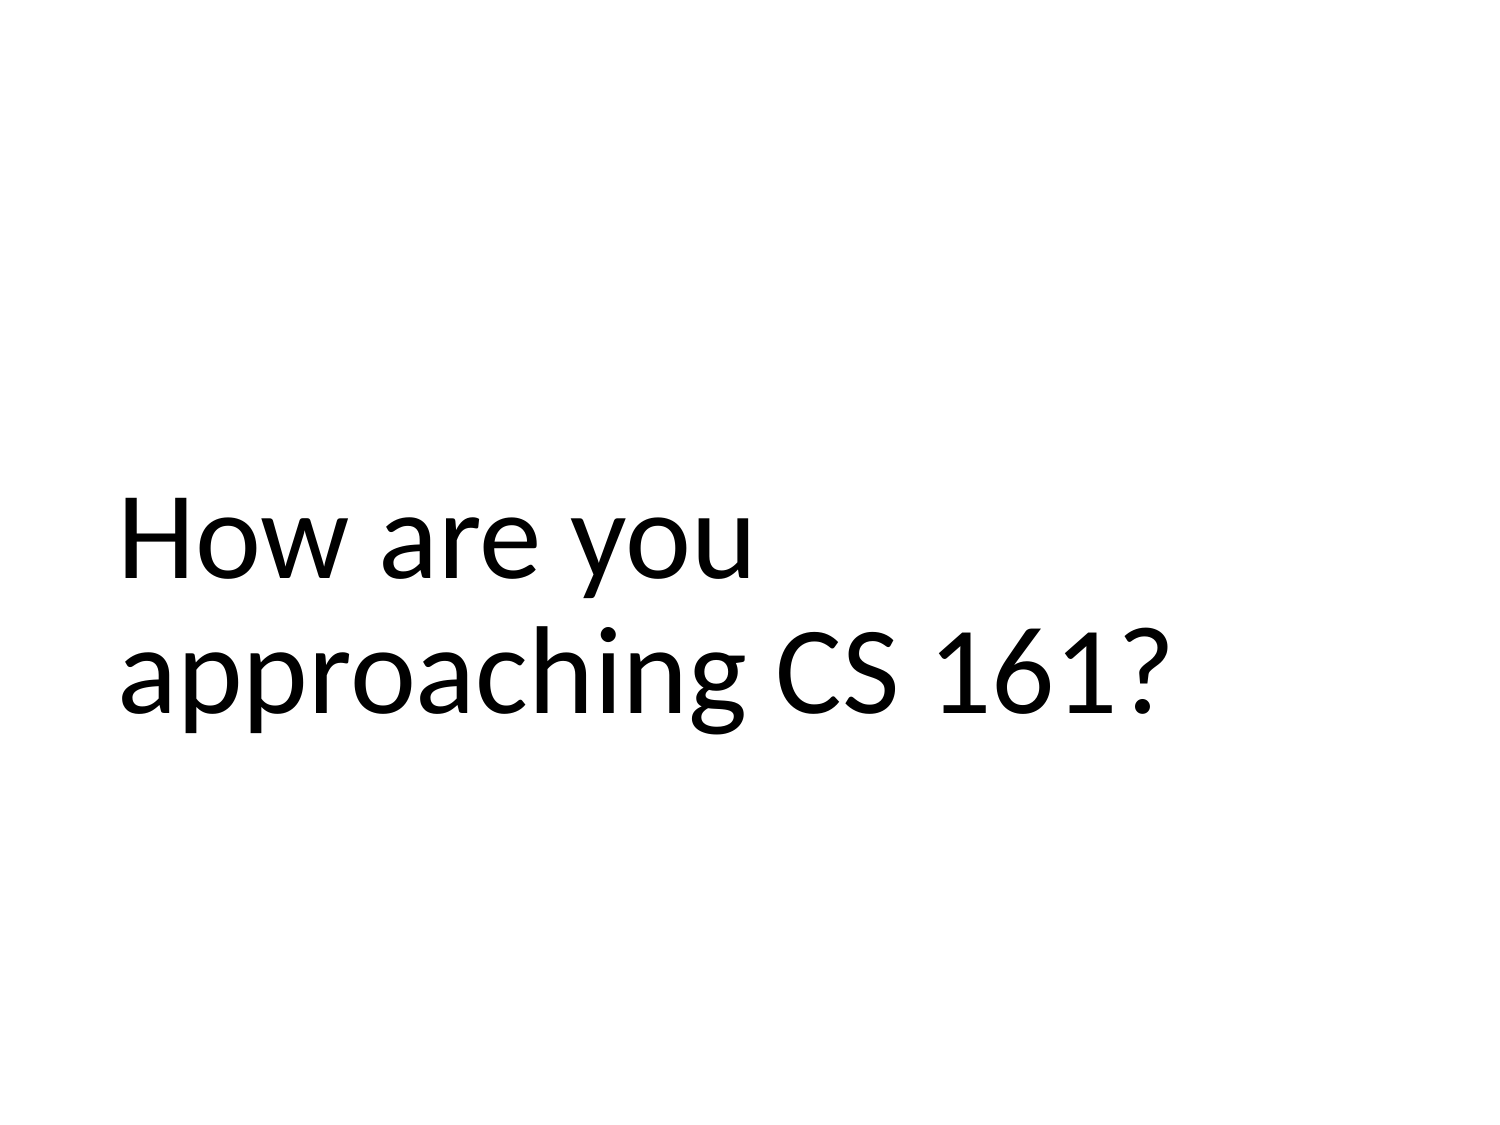

# How are you approaching CS 161?